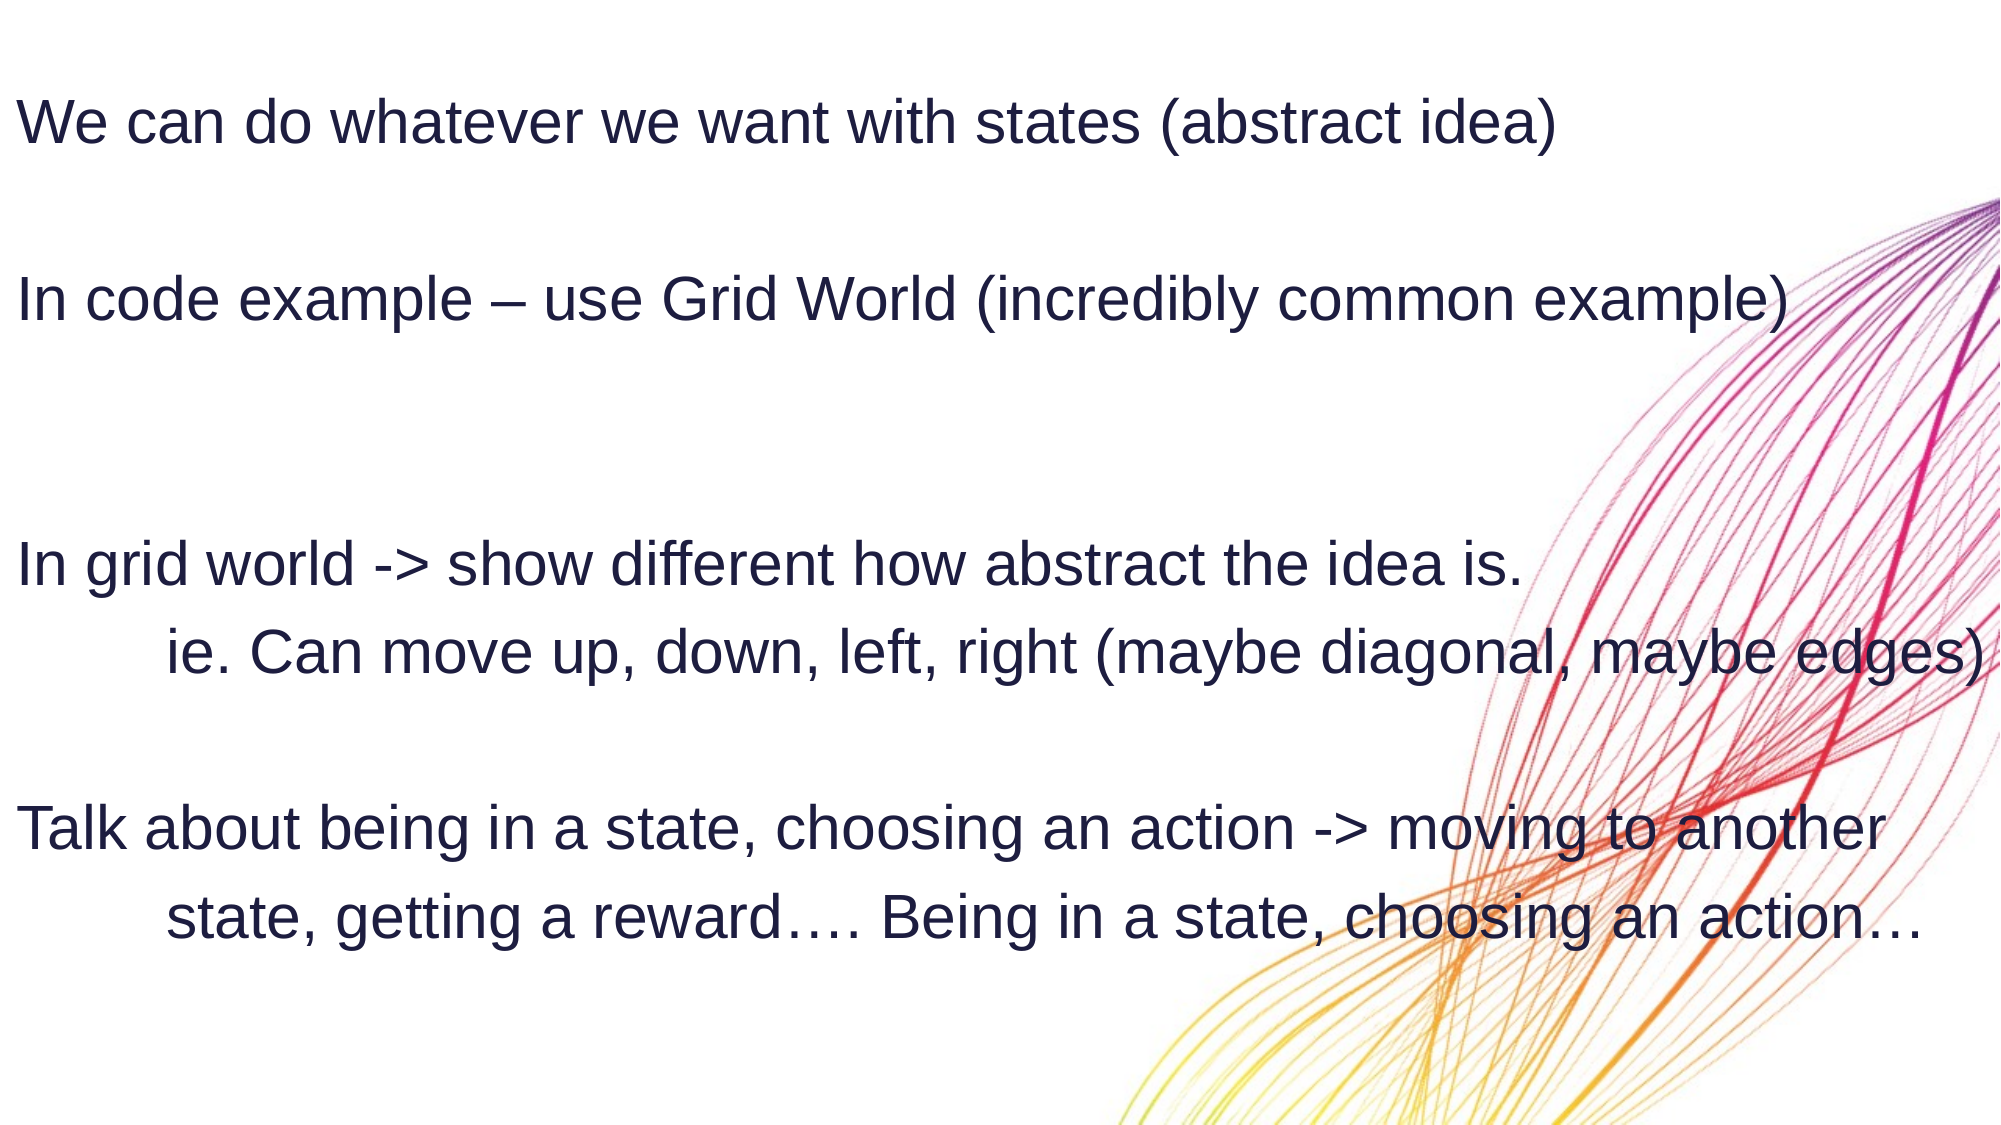

We can do whatever we want with states (abstract idea)

In code example – use Grid World (incredibly common example)

In grid world -> show different how abstract the idea is.
	ie. Can move up, down, left, right (maybe diagonal, maybe edges)

Talk about being in a state, choosing an action -> moving to another
	state, getting a reward…. Being in a state, choosing an action…